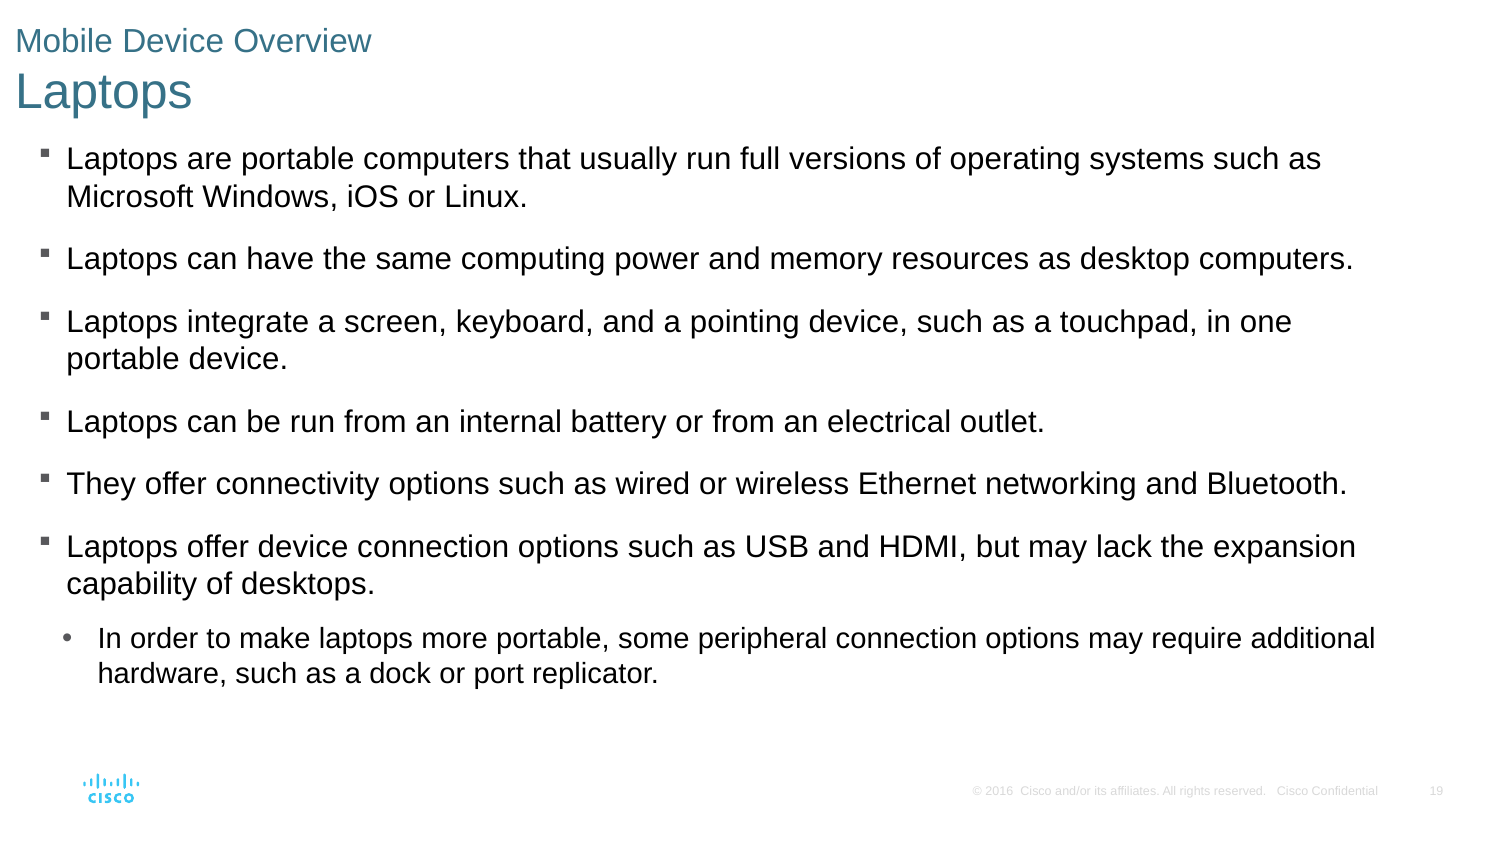

# Mobile Device Overview Laptops
Laptops are portable computers that usually run full versions of operating systems such as Microsoft Windows, iOS or Linux.
Laptops can have the same computing power and memory resources as desktop computers.
Laptops integrate a screen, keyboard, and a pointing device, such as a touchpad, in one portable device.
Laptops can be run from an internal battery or from an electrical outlet.
They offer connectivity options such as wired or wireless Ethernet networking and Bluetooth.
Laptops offer device connection options such as USB and HDMI, but may lack the expansion capability of desktops.
In order to make laptops more portable, some peripheral connection options may require additional hardware, such as a dock or port replicator.